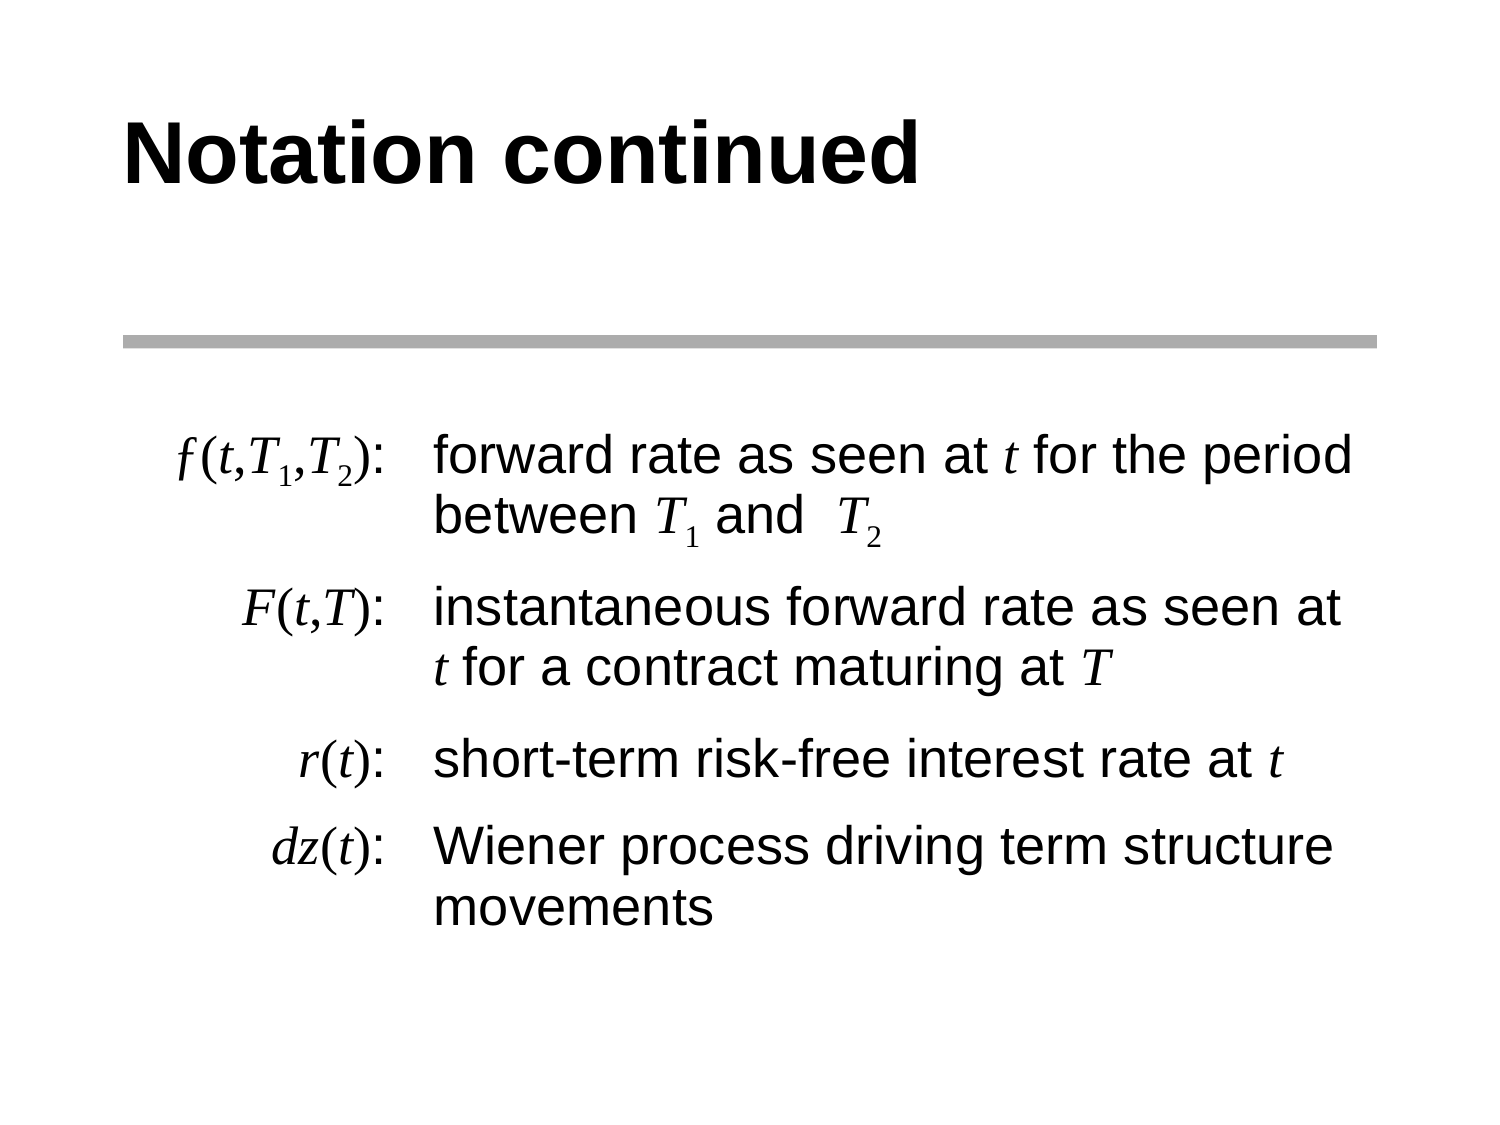

# Notation continued

| ƒ(t,T1,T2): | forward rate as seen at t for the period between T1 and T2 |
| --- | --- |
| F(t,T): | instantaneous forward rate as seen at t for a contract maturing at T |
| r(t): | short-term risk-free interest rate at t |
| dz(t): | Wiener process driving term structure movements |